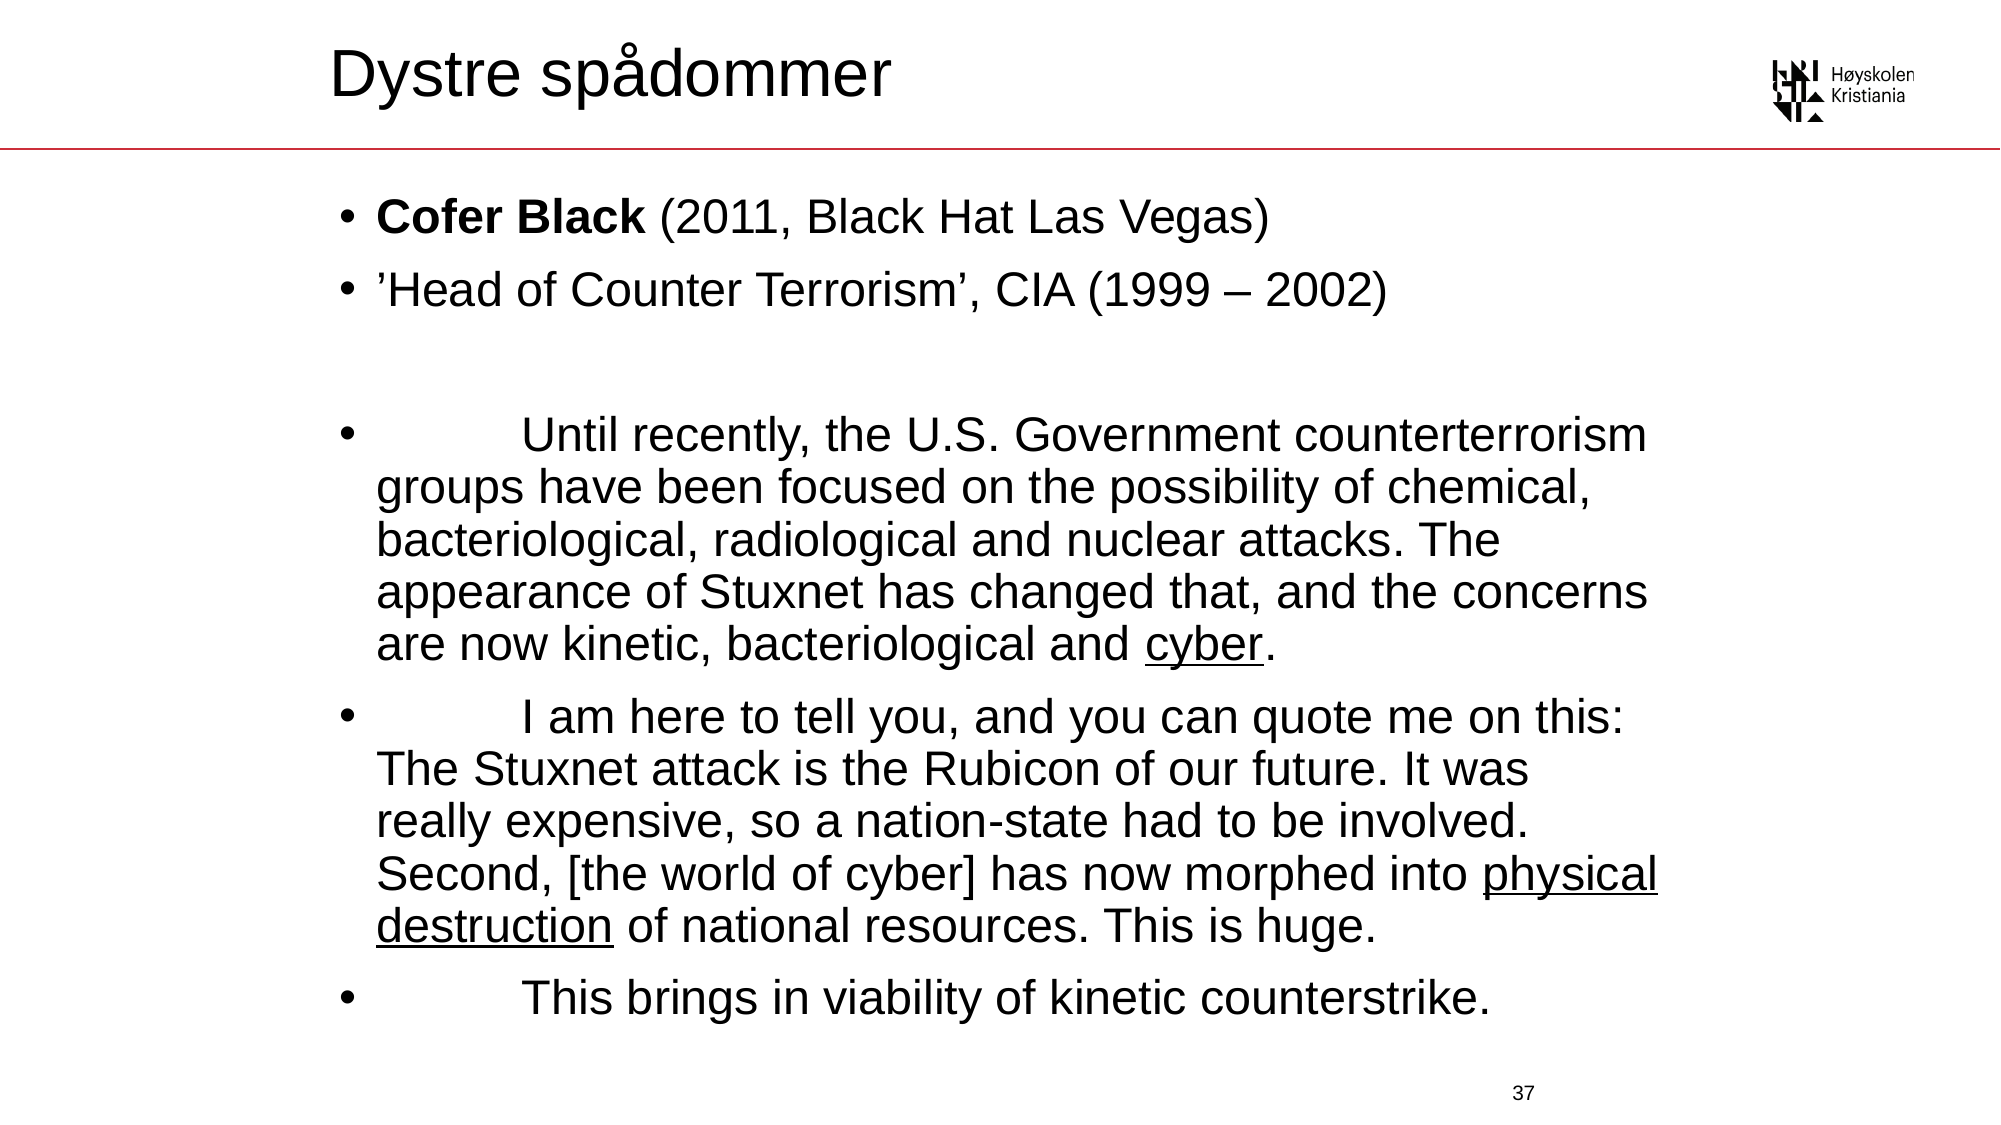

# Dystre spådommer
Cofer Black (2011, Black Hat Las Vegas)
’Head of Counter Terrorism’, CIA (1999 – 2002)

	Until recently, the U.S. Government counterterrorism groups have been focused on the possibility of chemical, bacteriological, radiological and nuclear attacks. The appearance of Stuxnet has changed that, and the concerns are now kinetic, bacteriological and cyber.
	I am here to tell you, and you can quote me on this: The Stuxnet attack is the Rubicon of our future. It was really expensive, so a nation-state had to be involved. Second, [the world of cyber] has now morphed into physical destruction of national resources. This is huge.
	This brings in viability of kinetic counterstrike.
37